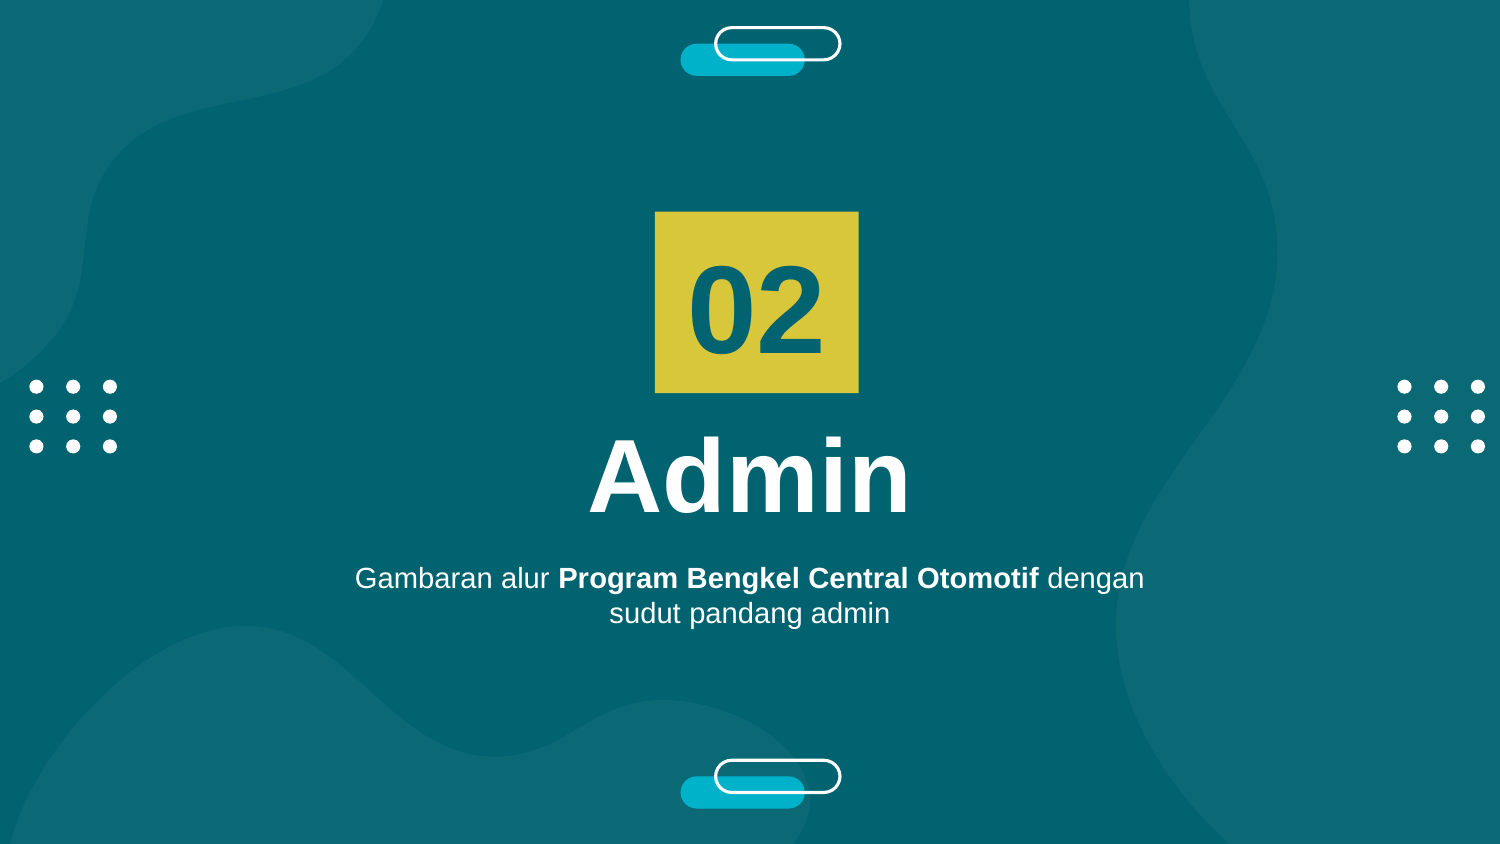

02
# Admin
Gambaran alur Program Bengkel Central Otomotif dengan sudut pandang admin